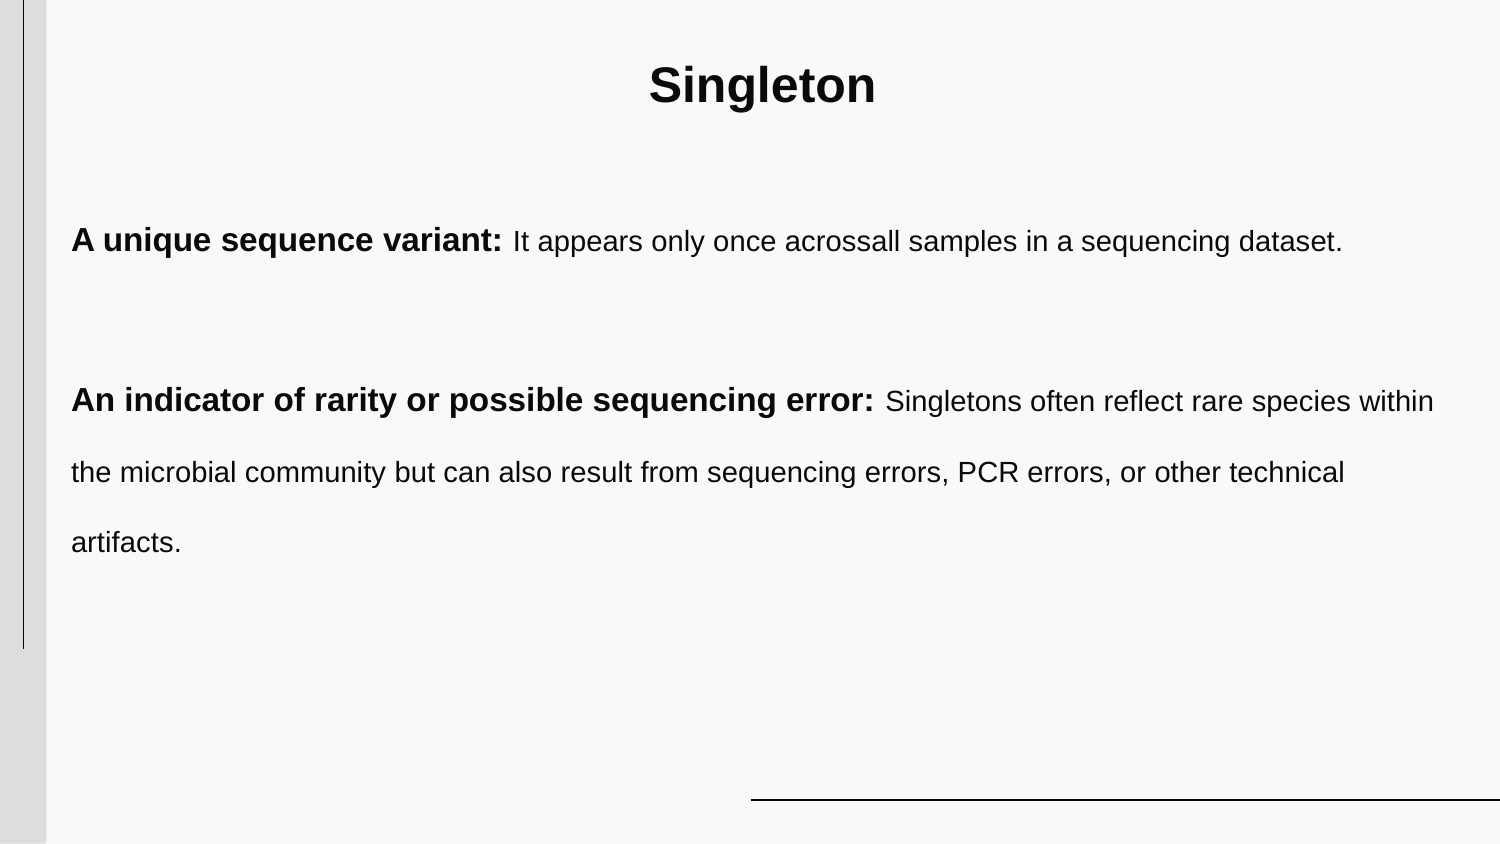

Singleton
A unique sequence variant: It appears only once acrossall samples in a sequencing dataset.

An indicator of rarity or possible sequencing error: Singletons often reflect rare species within the microbial community but can also result from sequencing errors, PCR errors, or other technical artifacts.